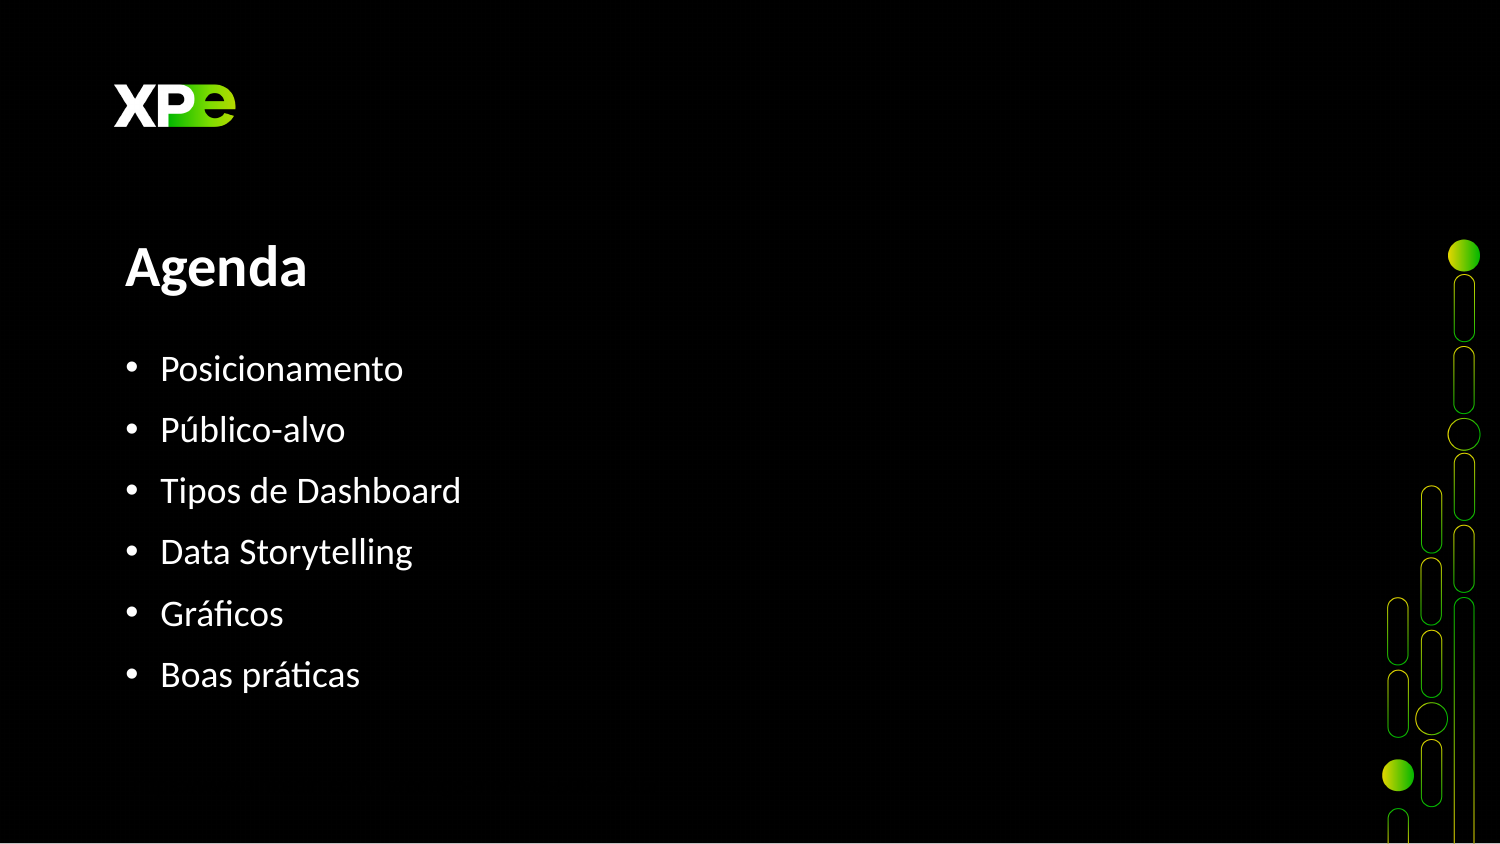

Agenda
Posicionamento
Público-alvo
Tipos de Dashboard
Data Storytelling
Gráficos
Boas práticas
https://www.linkedin.com/in/rodrigo-moravia-50b5a715/